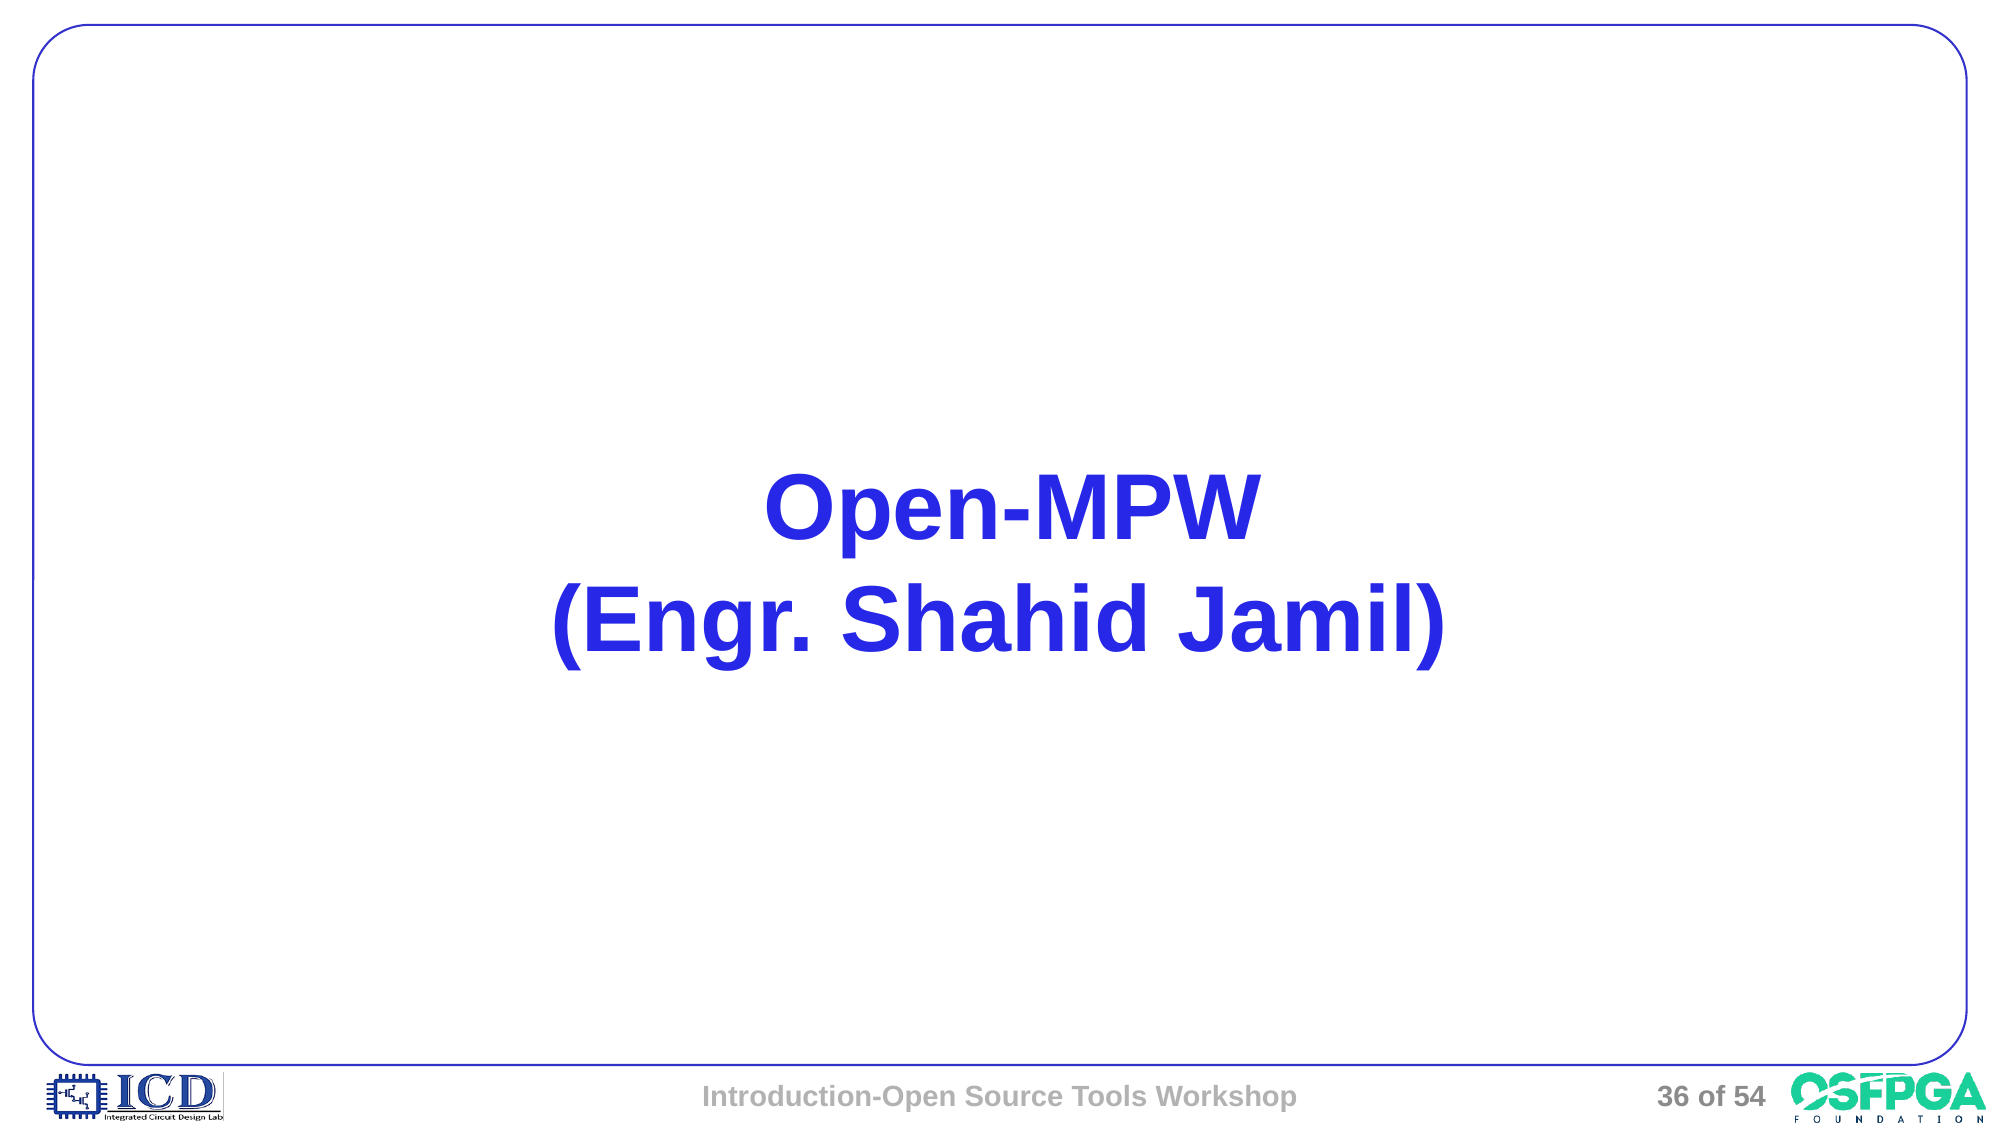

# Open-MPW (Engr. Shahid Jamil)
Introduction-Open Source Tools Workshop
36 of 54